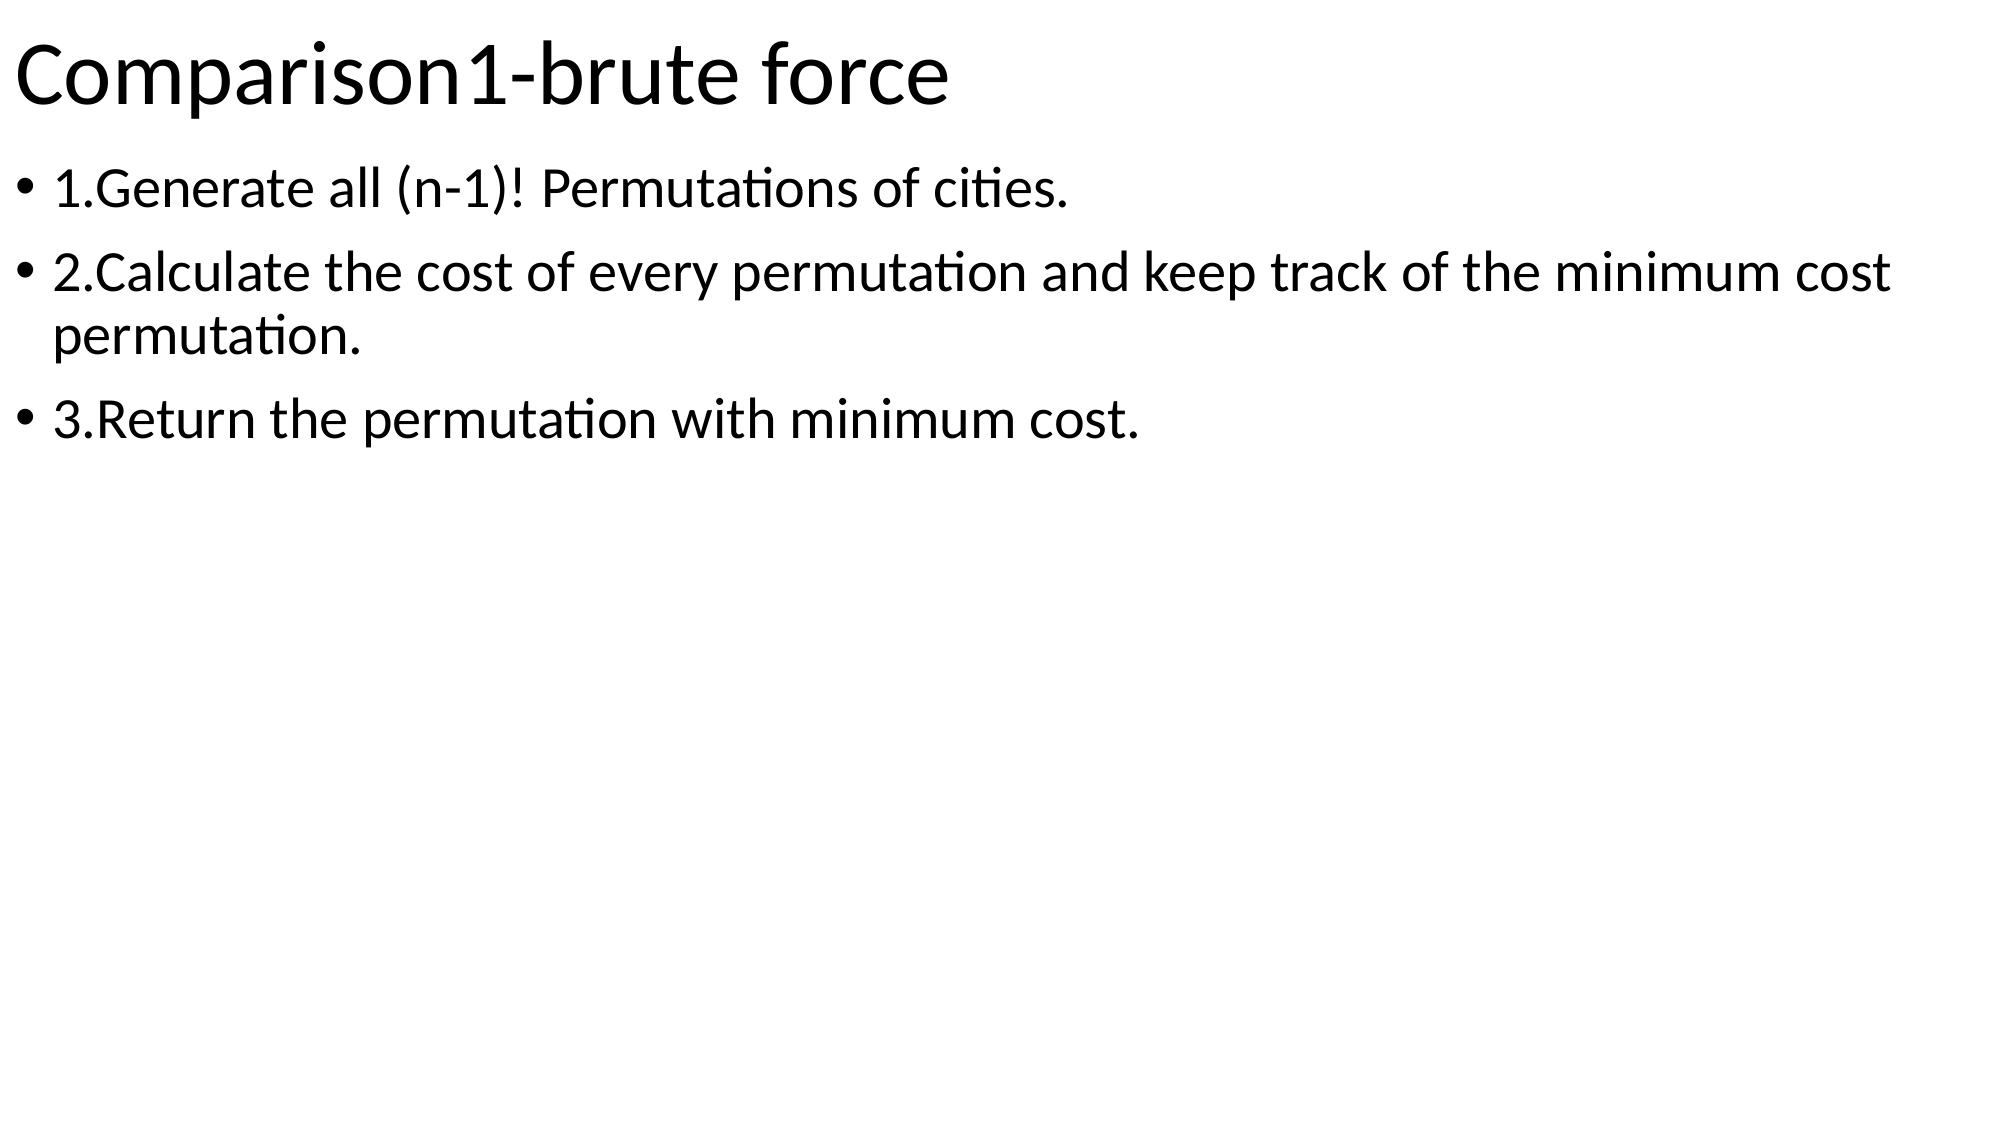

# Comparison1-brute force
1.Generate all (n-1)! Permutations of cities.
2.Calculate the cost of every permutation and keep track of the minimum cost permutation.
3.Return the permutation with minimum cost.